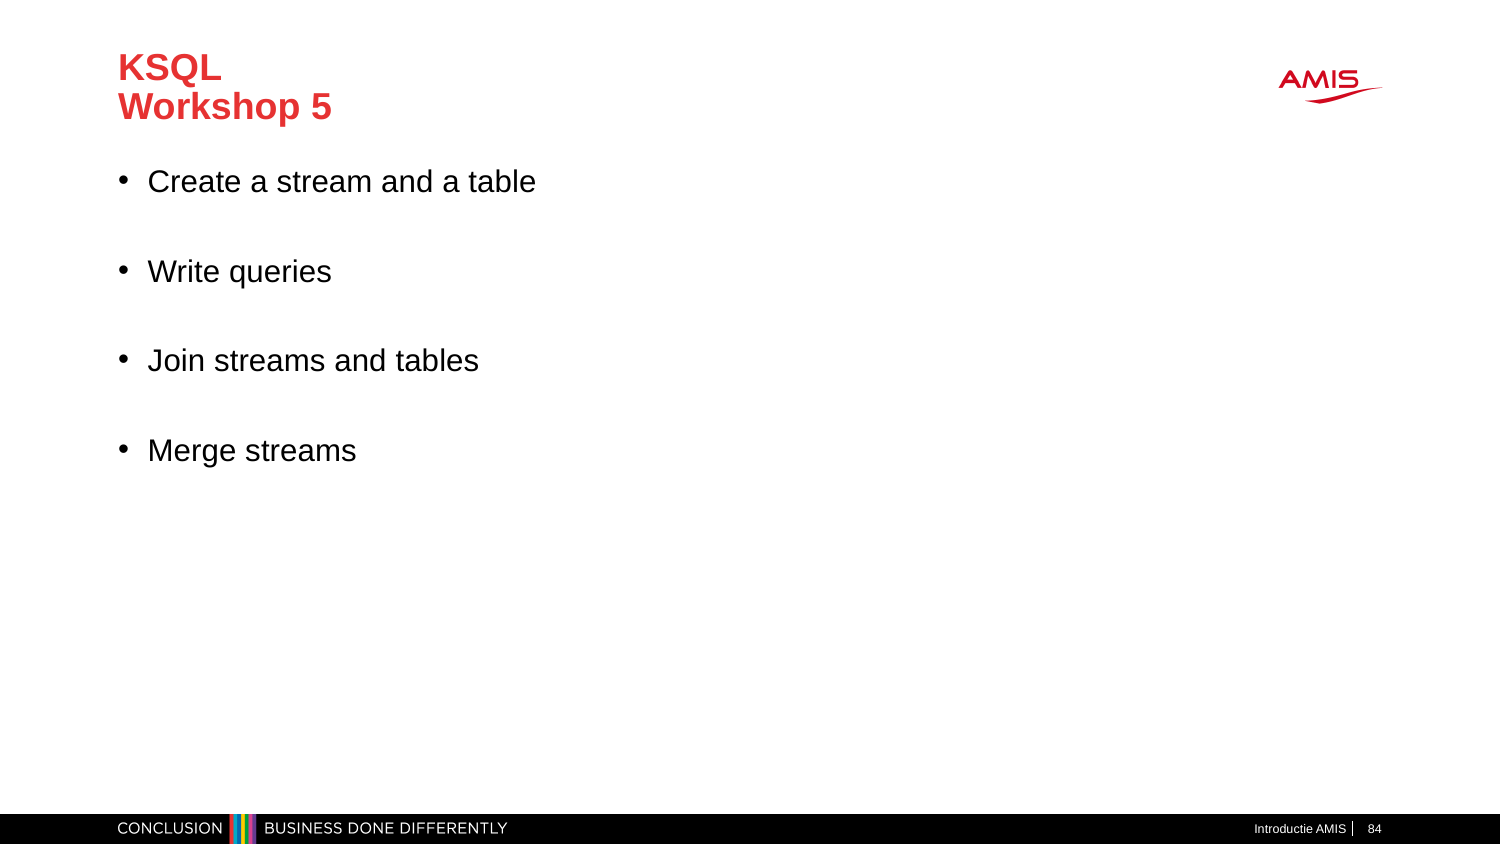

# KSQL Workshop 5
Create a stream and a table

Write queries

Join streams and tables

Merge streams

Introductie AMIS
84